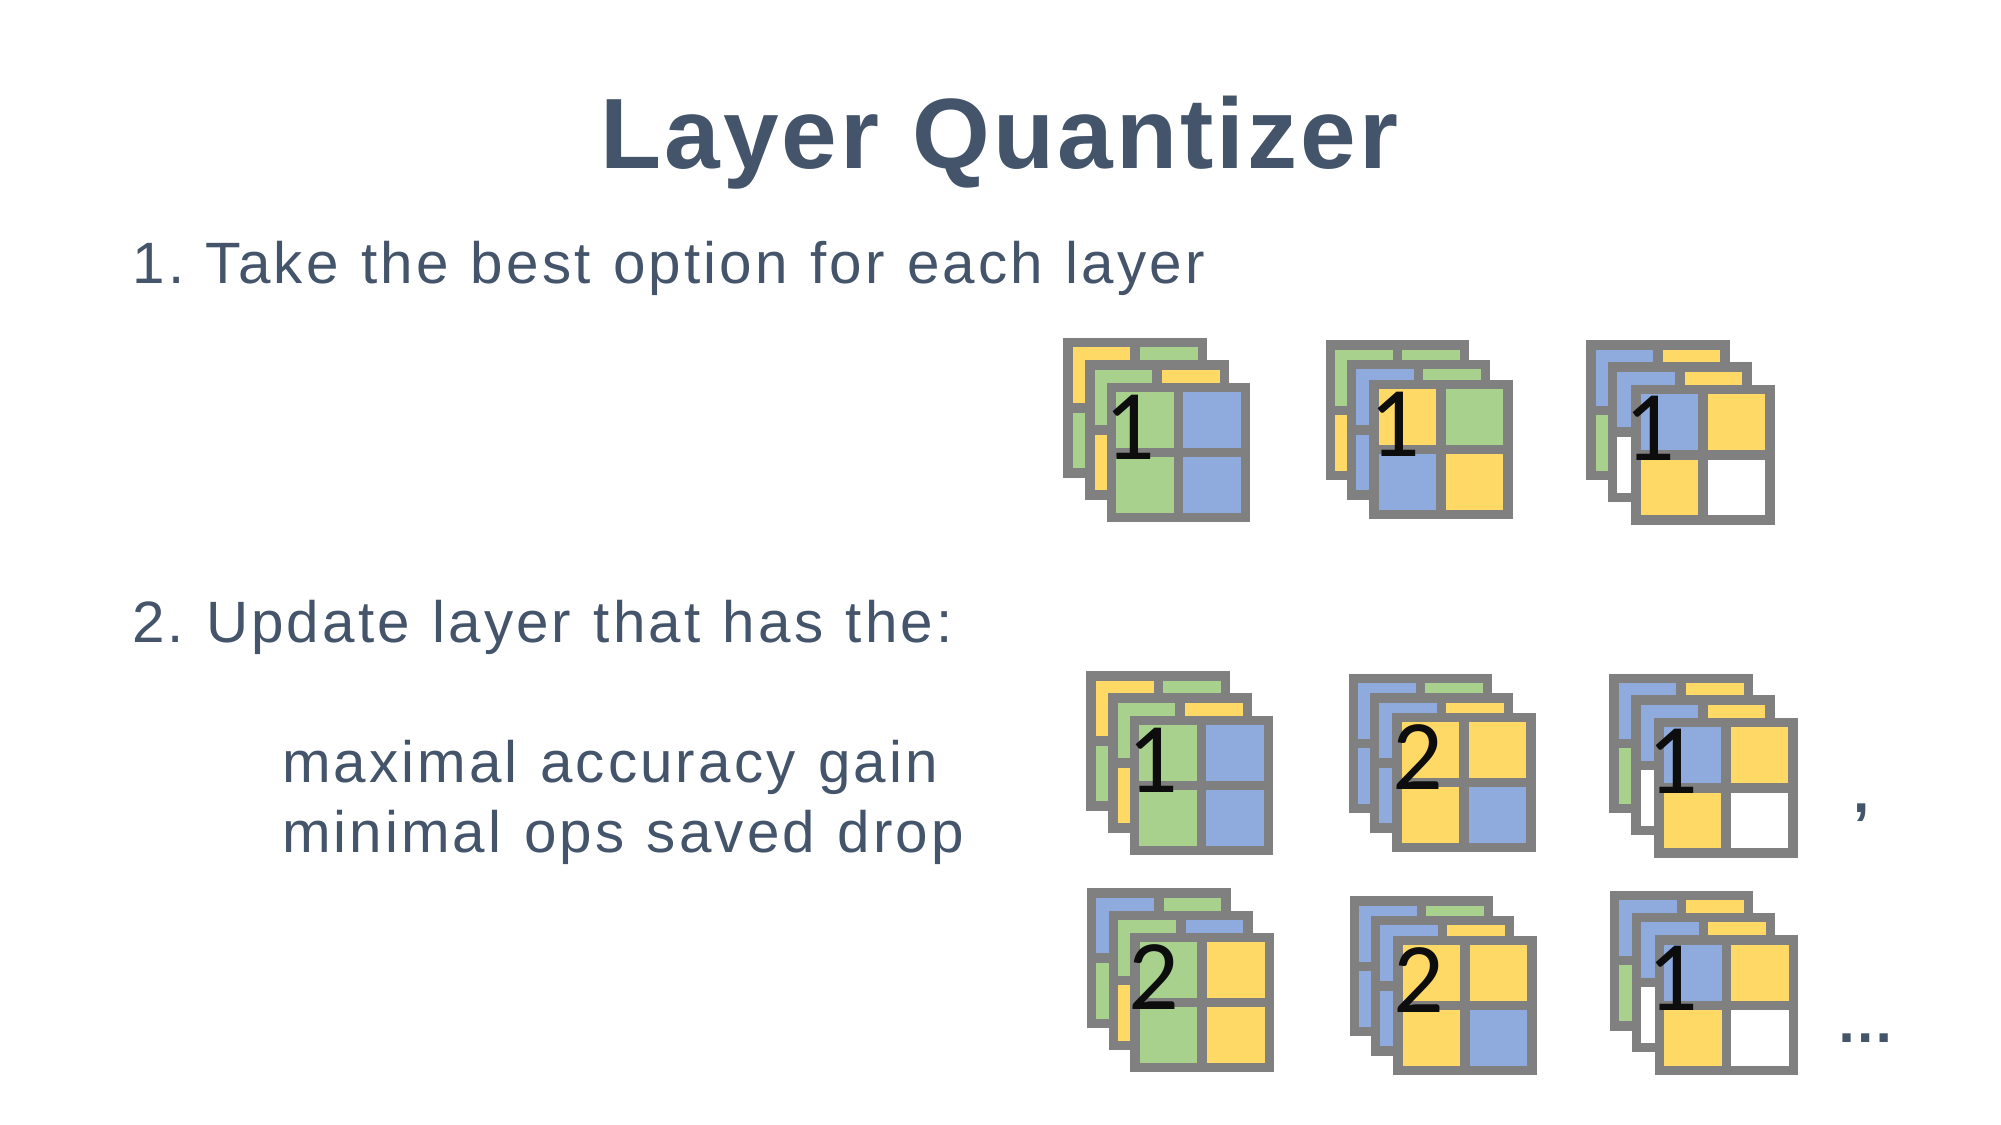

Layer Quantizer
1. Take the best option for each layer

1
1
1
2. Update layer that has the:

	maximal accuracy gain
	minimal ops saved drop

2
1
1

,

2
1
2

…